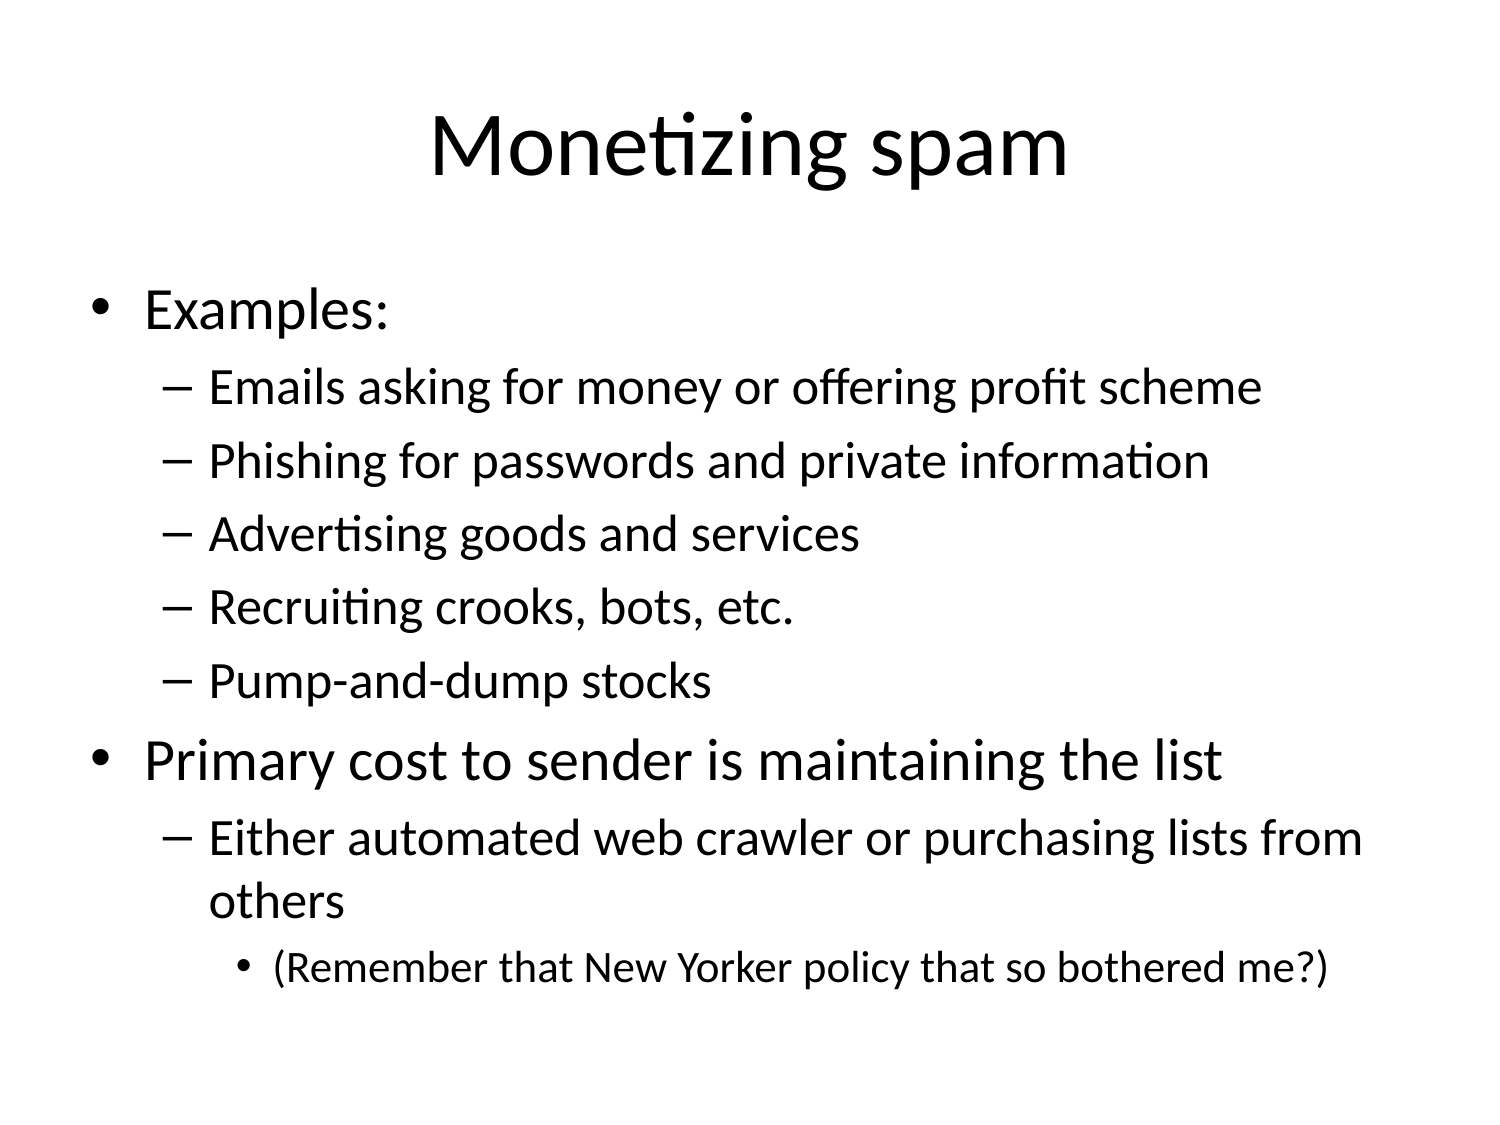

# Monetizing spam
Examples:
Emails asking for money or offering profit scheme
Phishing for passwords and private information
Advertising goods and services
Recruiting crooks, bots, etc.
Pump-and-dump stocks
Primary cost to sender is maintaining the list
Either automated web crawler or purchasing lists from others
(Remember that New Yorker policy that so bothered me?)